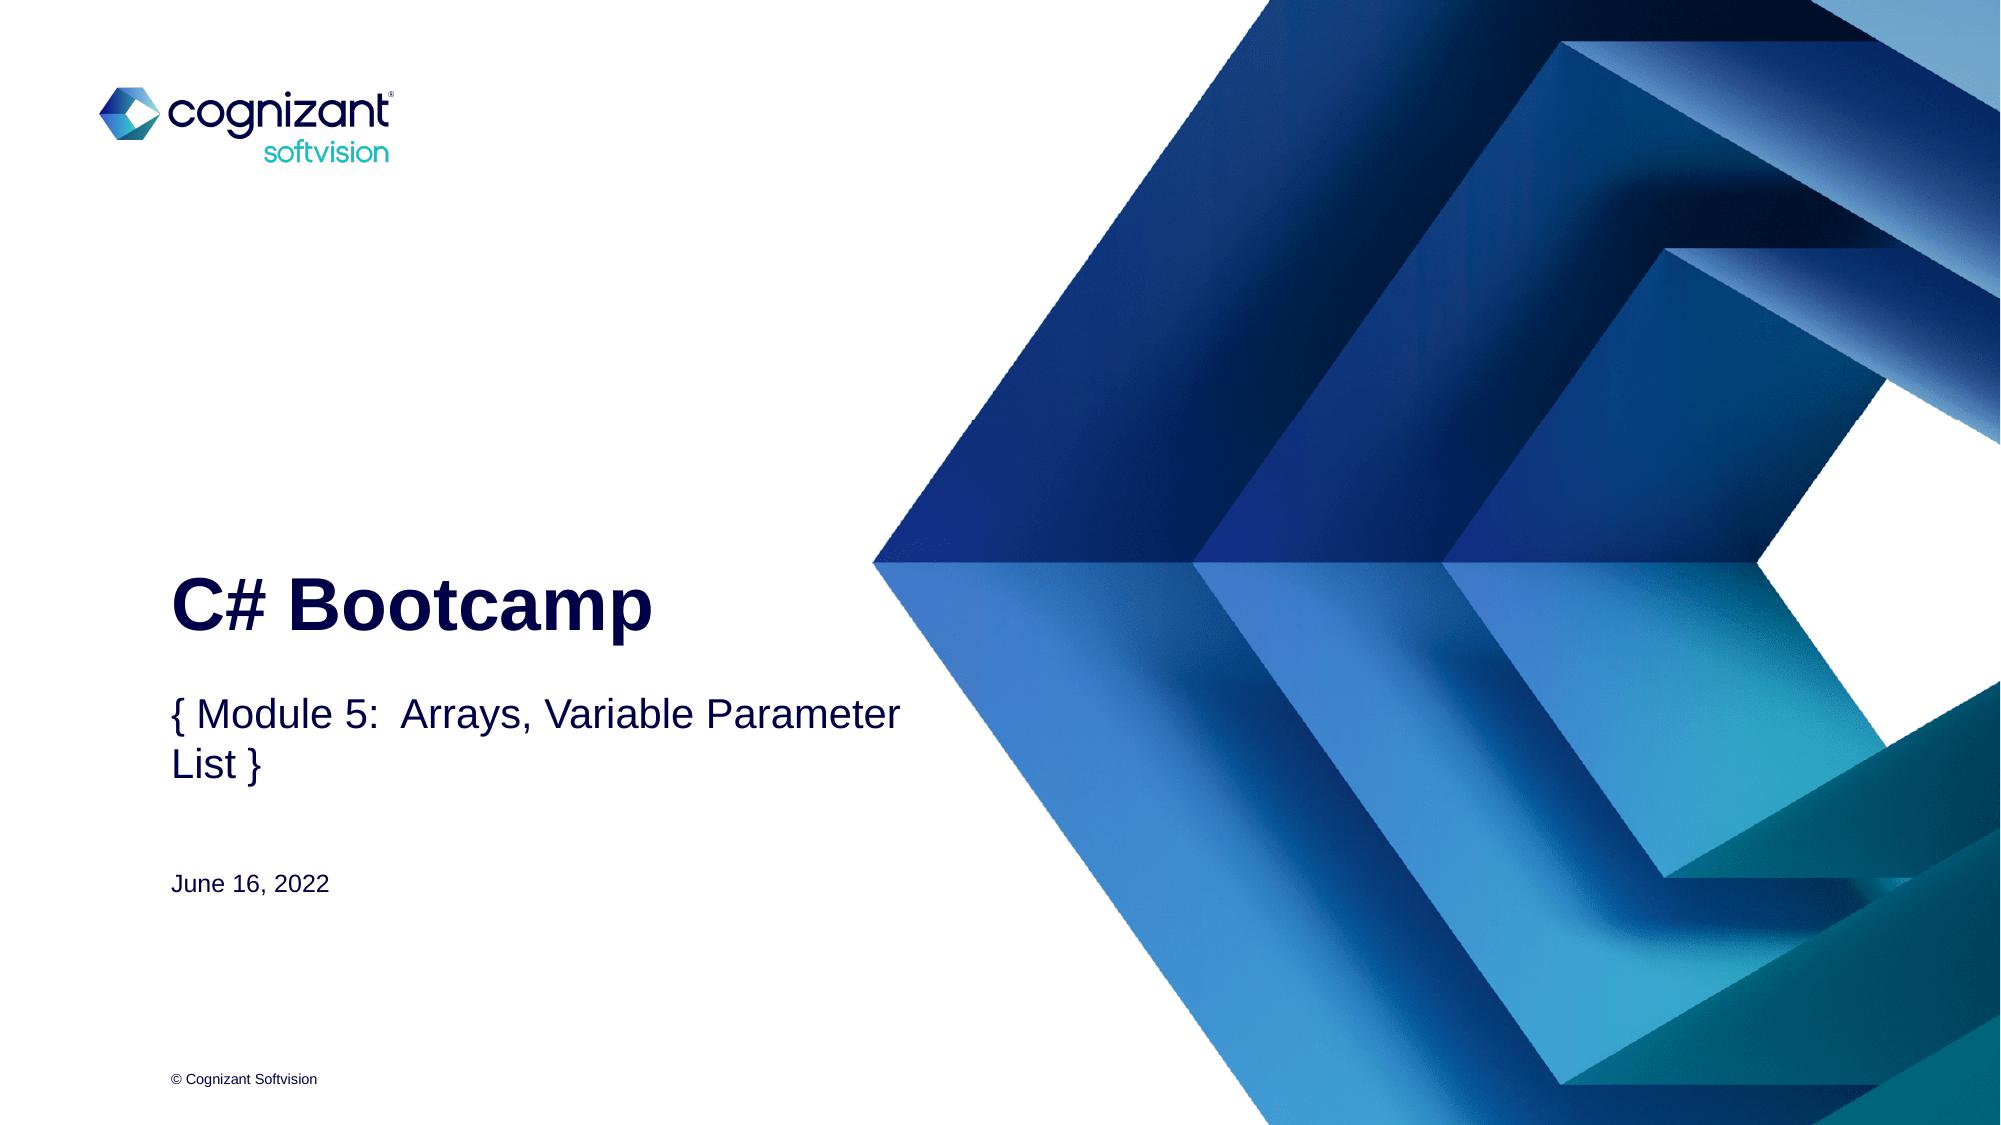

# C# Bootcamp
{ Module 5:  Arrays, Variable Parameter List }
June 16, 2022
© Cognizant Softvision